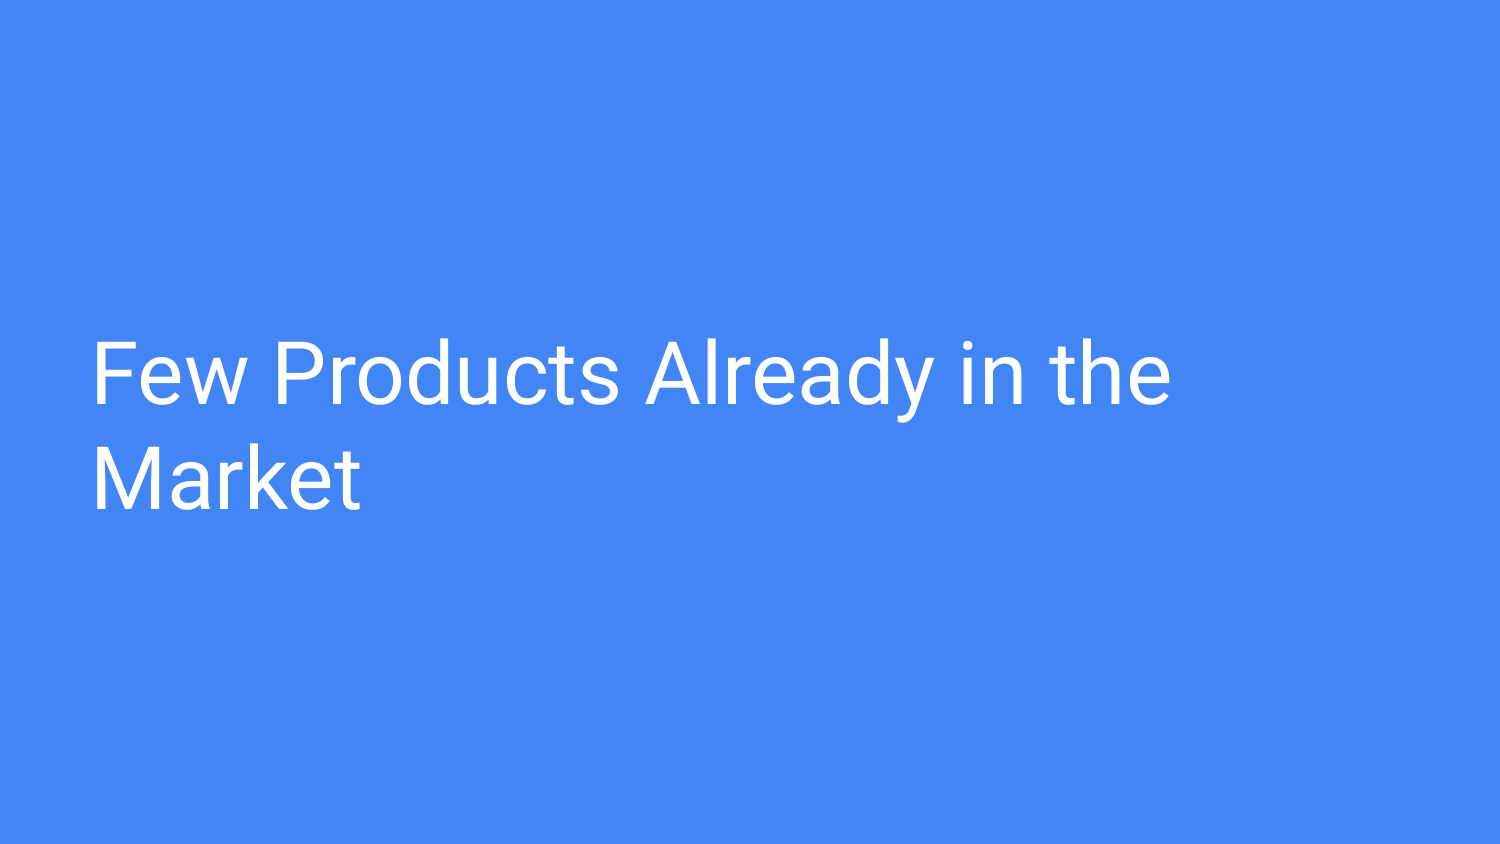

# Few Products Already in the Market